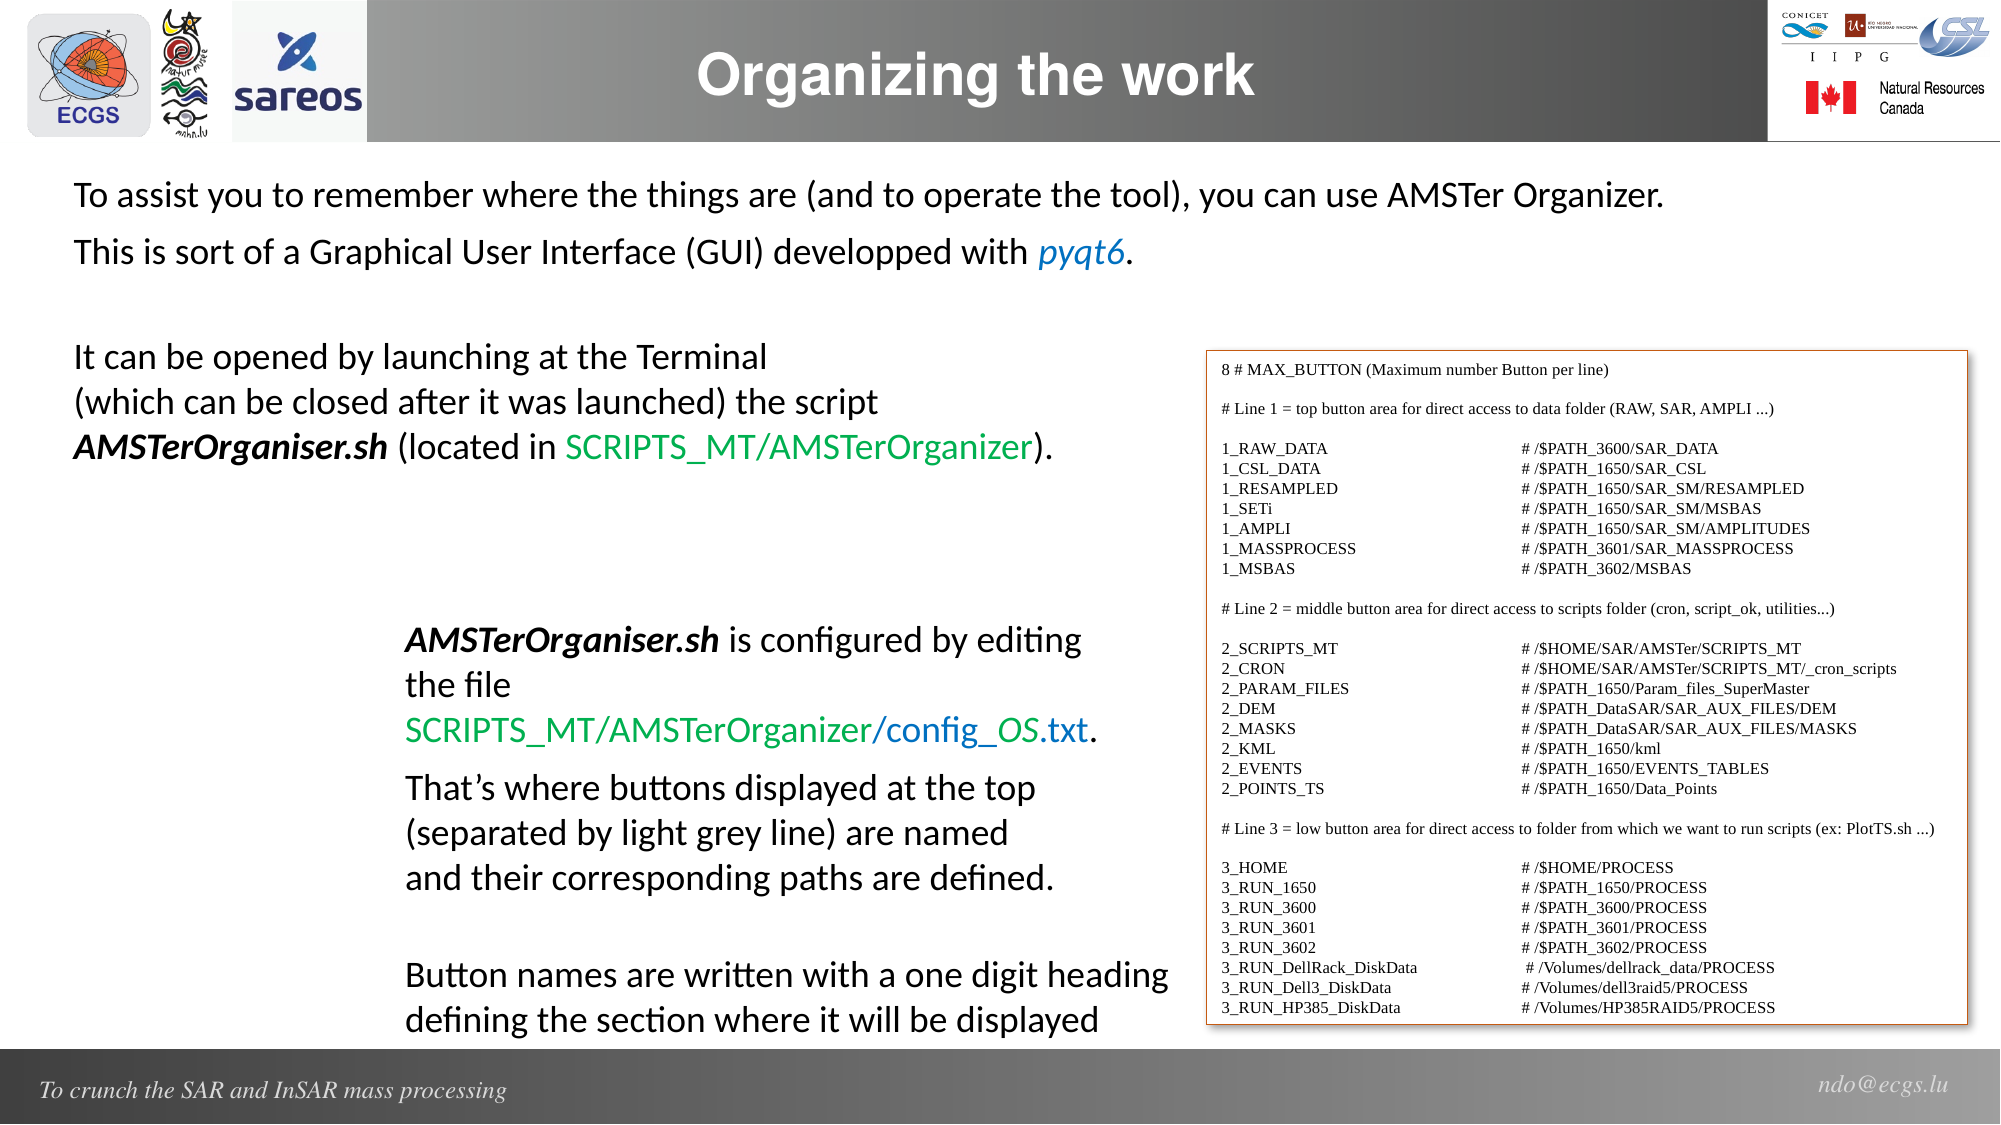

Organizing the work
To assist you to remember where the things are (and to operate the tool), you can use AMSTer Organizer.
This is sort of a Graphical User Interface (GUI) developped with pyqt6.

It can be opened by launching at the Terminal
(which can be closed after it was launched) the script
AMSTerOrganiser.sh (located in SCRIPTS_MT/AMSTerOrganizer).
8 # MAX_BUTTON (Maximum number Button per line)

# Line 1 = top button area for direct access to data folder (RAW, SAR, AMPLI ...)

1_RAW_DATA 		# /$PATH_3600/SAR_DATA
1_CSL_DATA 		# /$PATH_1650/SAR_CSL
1_RESAMPLED 		# /$PATH_1650/SAR_SM/RESAMPLED
1_SETi 		# /$PATH_1650/SAR_SM/MSBAS
1_AMPLI 		# /$PATH_1650/SAR_SM/AMPLITUDES
1_MASSPROCESS 		# /$PATH_3601/SAR_MASSPROCESS
1_MSBAS 		# /$PATH_3602/MSBAS

# Line 2 = middle button area for direct access to scripts folder (cron, script_ok, utilities...)

2_SCRIPTS_MT 		# /$HOME/SAR/AMSTer/SCRIPTS_MT
2_CRON 		# /$HOME/SAR/AMSTer/SCRIPTS_MT/_cron_scripts
2_PARAM_FILES 		# /$PATH_1650/Param_files_SuperMaster
2_DEM 		# /$PATH_DataSAR/SAR_AUX_FILES/DEM
2_MASKS 		# /$PATH_DataSAR/SAR_AUX_FILES/MASKS
2_KML 		# /$PATH_1650/kml
2_EVENTS 		# /$PATH_1650/EVENTS_TABLES
2_POINTS_TS 		# /$PATH_1650/Data_Points

# Line 3 = low button area for direct access to folder from which we want to run scripts (ex: PlotTS.sh ...)

3_HOME		# /$HOME/PROCESS
3_RUN_1650 		# /$PATH_1650/PROCESS
3_RUN_3600 		# /$PATH_3600/PROCESS
3_RUN_3601 		# /$PATH_3601/PROCESS
3_RUN_3602 		# /$PATH_3602/PROCESS
3_RUN_DellRack_DiskData	 # /Volumes/dellrack_data/PROCESS
3_RUN_Dell3_DiskData 	# /Volumes/dell3raid5/PROCESS
3_RUN_HP385_DiskData 	# /Volumes/HP385RAID5/PROCESS
AMSTerOrganiser.sh is configured by editing
the file SCRIPTS_MT/AMSTerOrganizer/config_OS.txt.
That’s where buttons displayed at the top
(separated by light grey line) are named
and their corresponding paths are defined.

Button names are written with a one digit heading
defining the section where it will be displayed